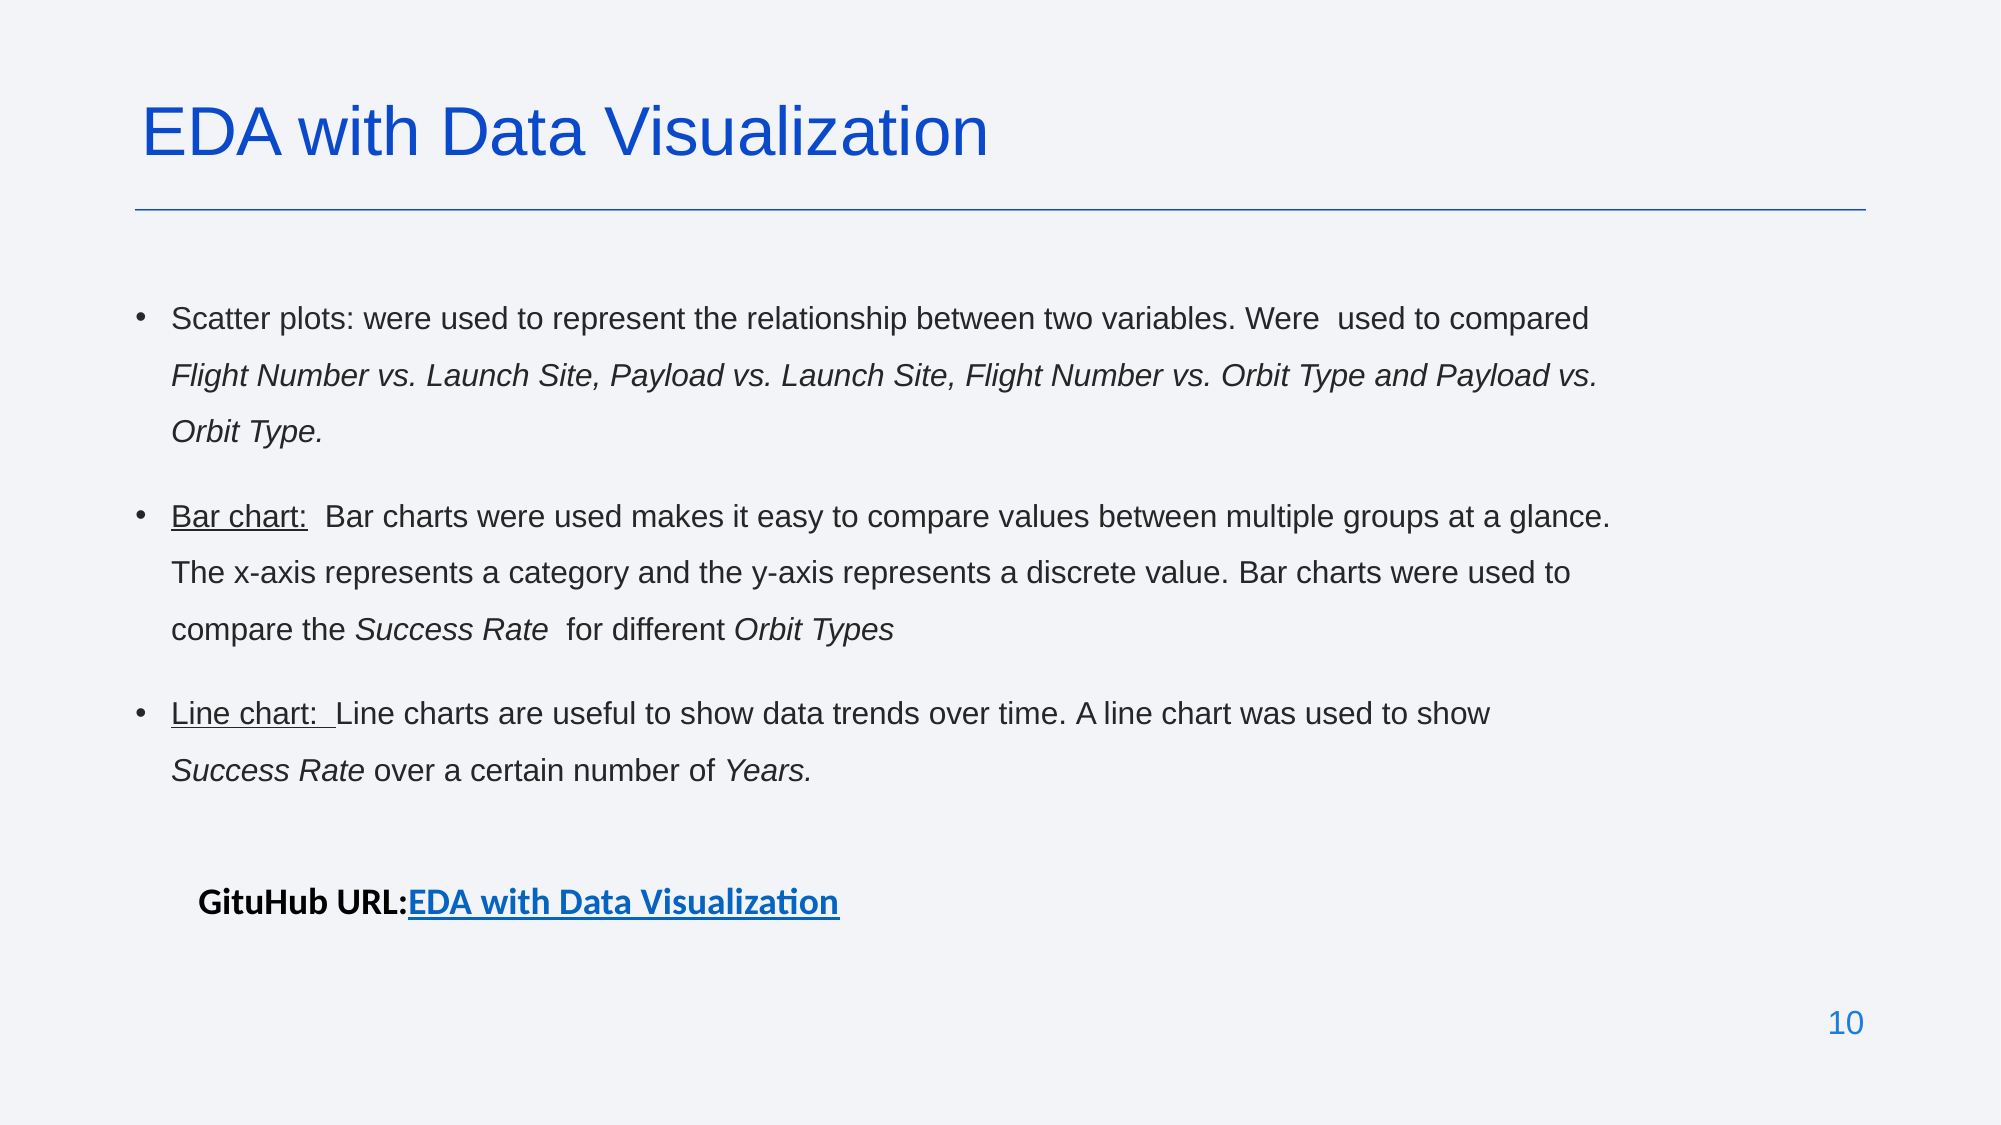

EDA with Data Visualization
Scatter plots: were used to represent the relationship between two variables. Were  used to compared Flight Number vs. Launch Site, Payload vs. Launch Site, Flight Number vs. Orbit Type and Payload vs. Orbit Type.
Bar chart:  Bar charts were used makes it easy to compare values between multiple groups at a glance. The x-axis represents a category and the y-axis represents a discrete value. Bar charts were used to compare the Success Rate  for different Orbit Types
Line chart:  Line charts are useful to show data trends over time. A line chart was used to show Success Rate over a certain number of Years.

GituHub URL:EDA with Data Visualization
10